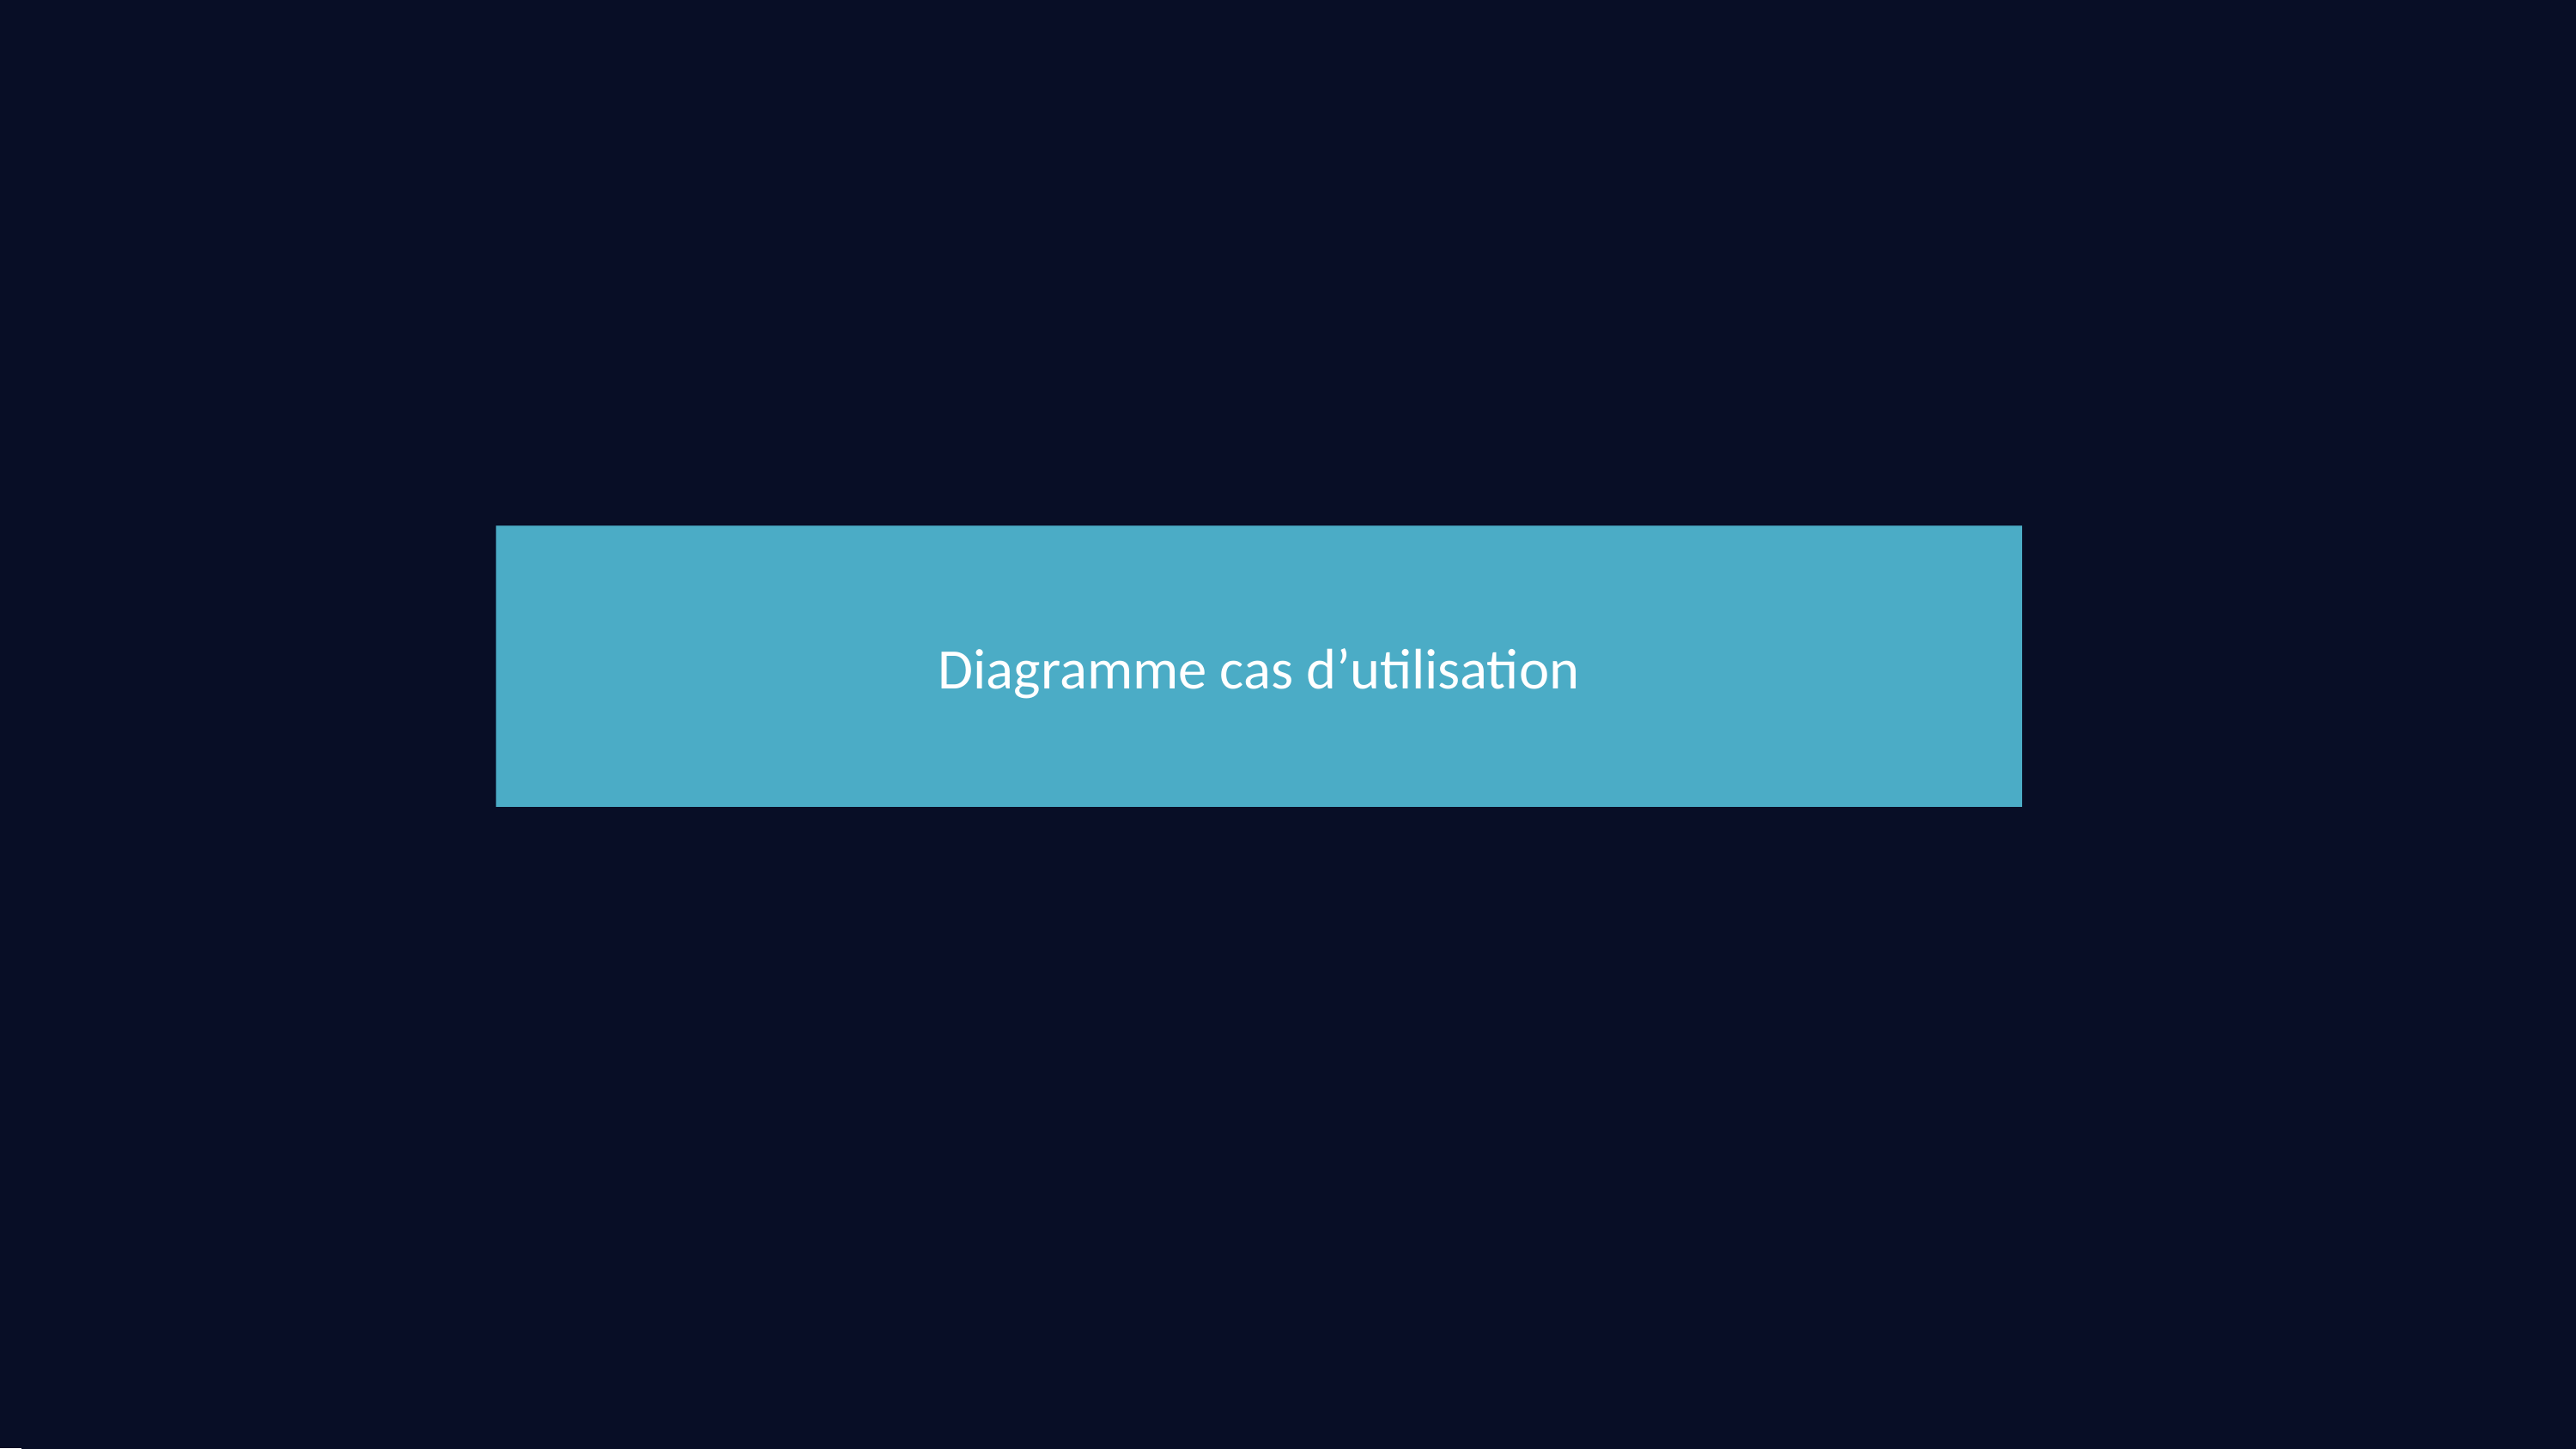

Diagramme cas d’utilisation
                   Diagramme de Cas d'utilisation